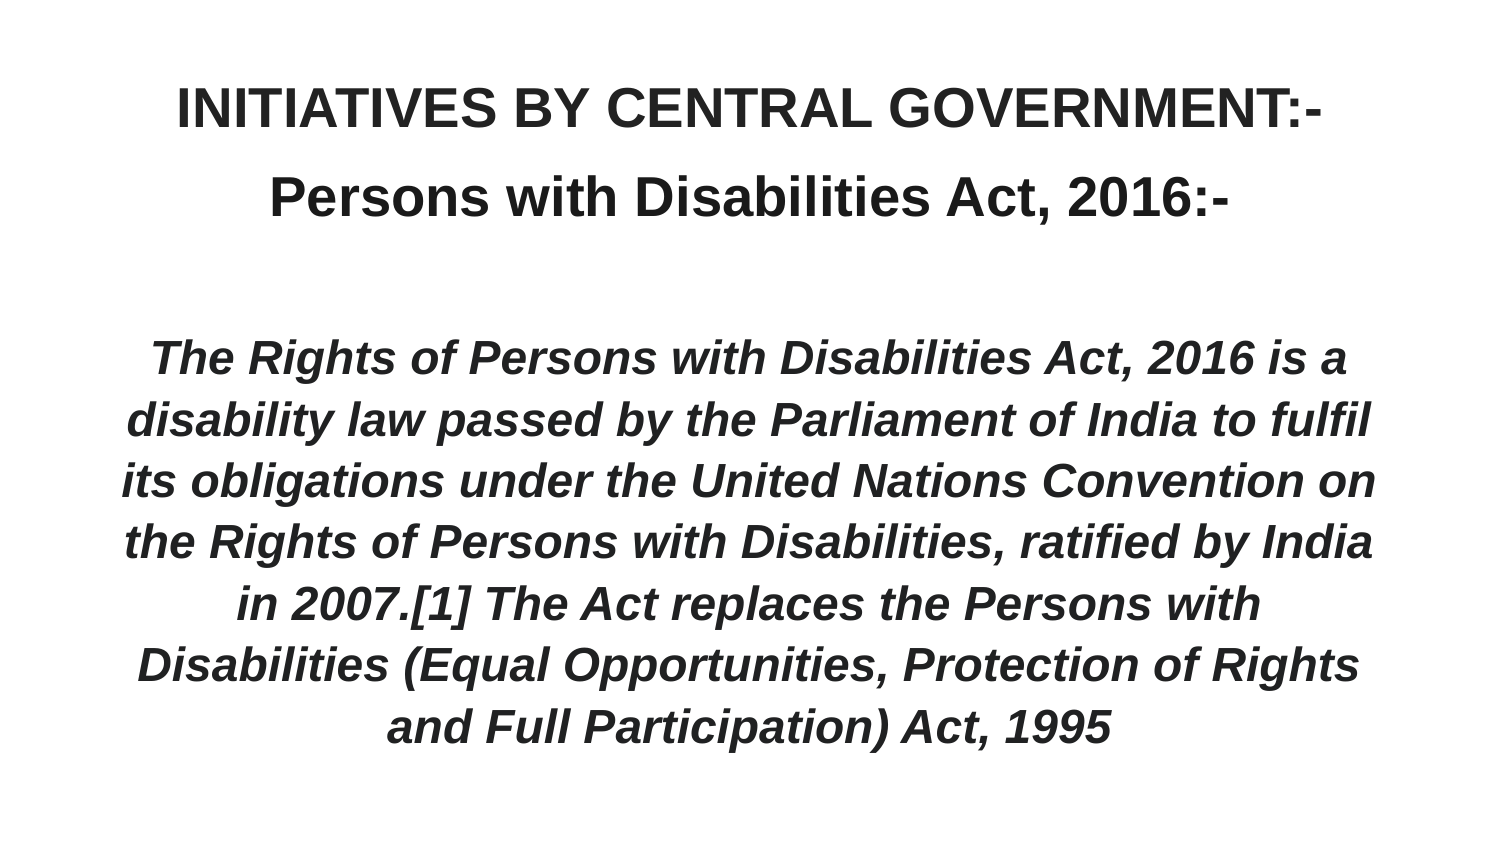

INITIATIVES BY CENTRAL GOVERNMENT:-
Persons with Disabilities Act, 2016:-

The Rights of Persons with Disabilities Act, 2016 is a disability law passed by the Parliament of India to fulfil its obligations under the United Nations Convention on the Rights of Persons with Disabilities, ratified by India in 2007.[1] The Act replaces the Persons with Disabilities (Equal Opportunities, Protection of Rights and Full Participation) Act, 1995